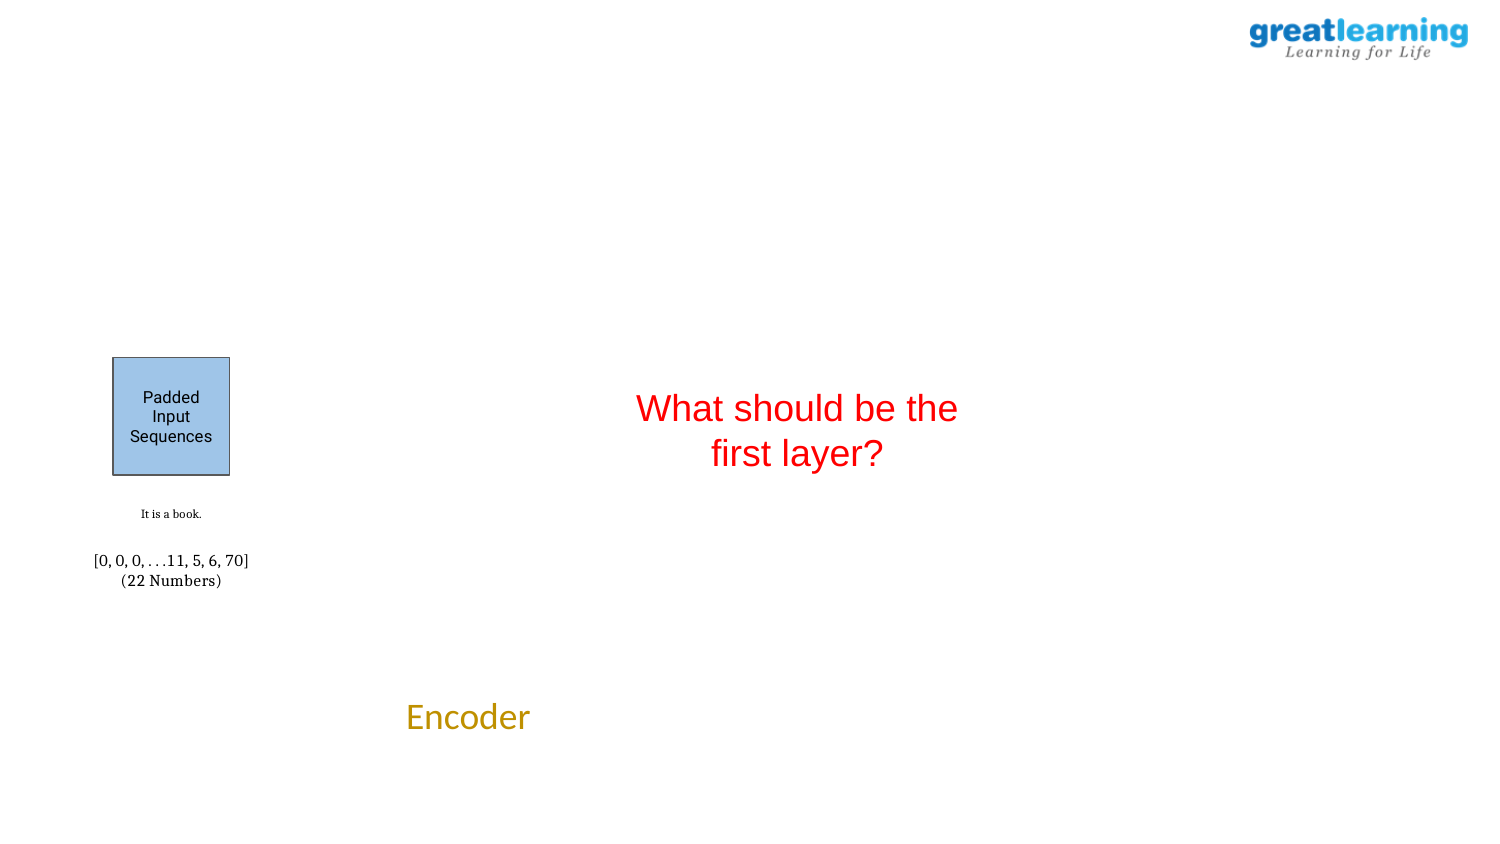

Padded Input Sequences
What should be the first layer?
It is a book.
[0, 0, 0, . . .11, 5, 6, 70]
(22 Numbers)
Encoder